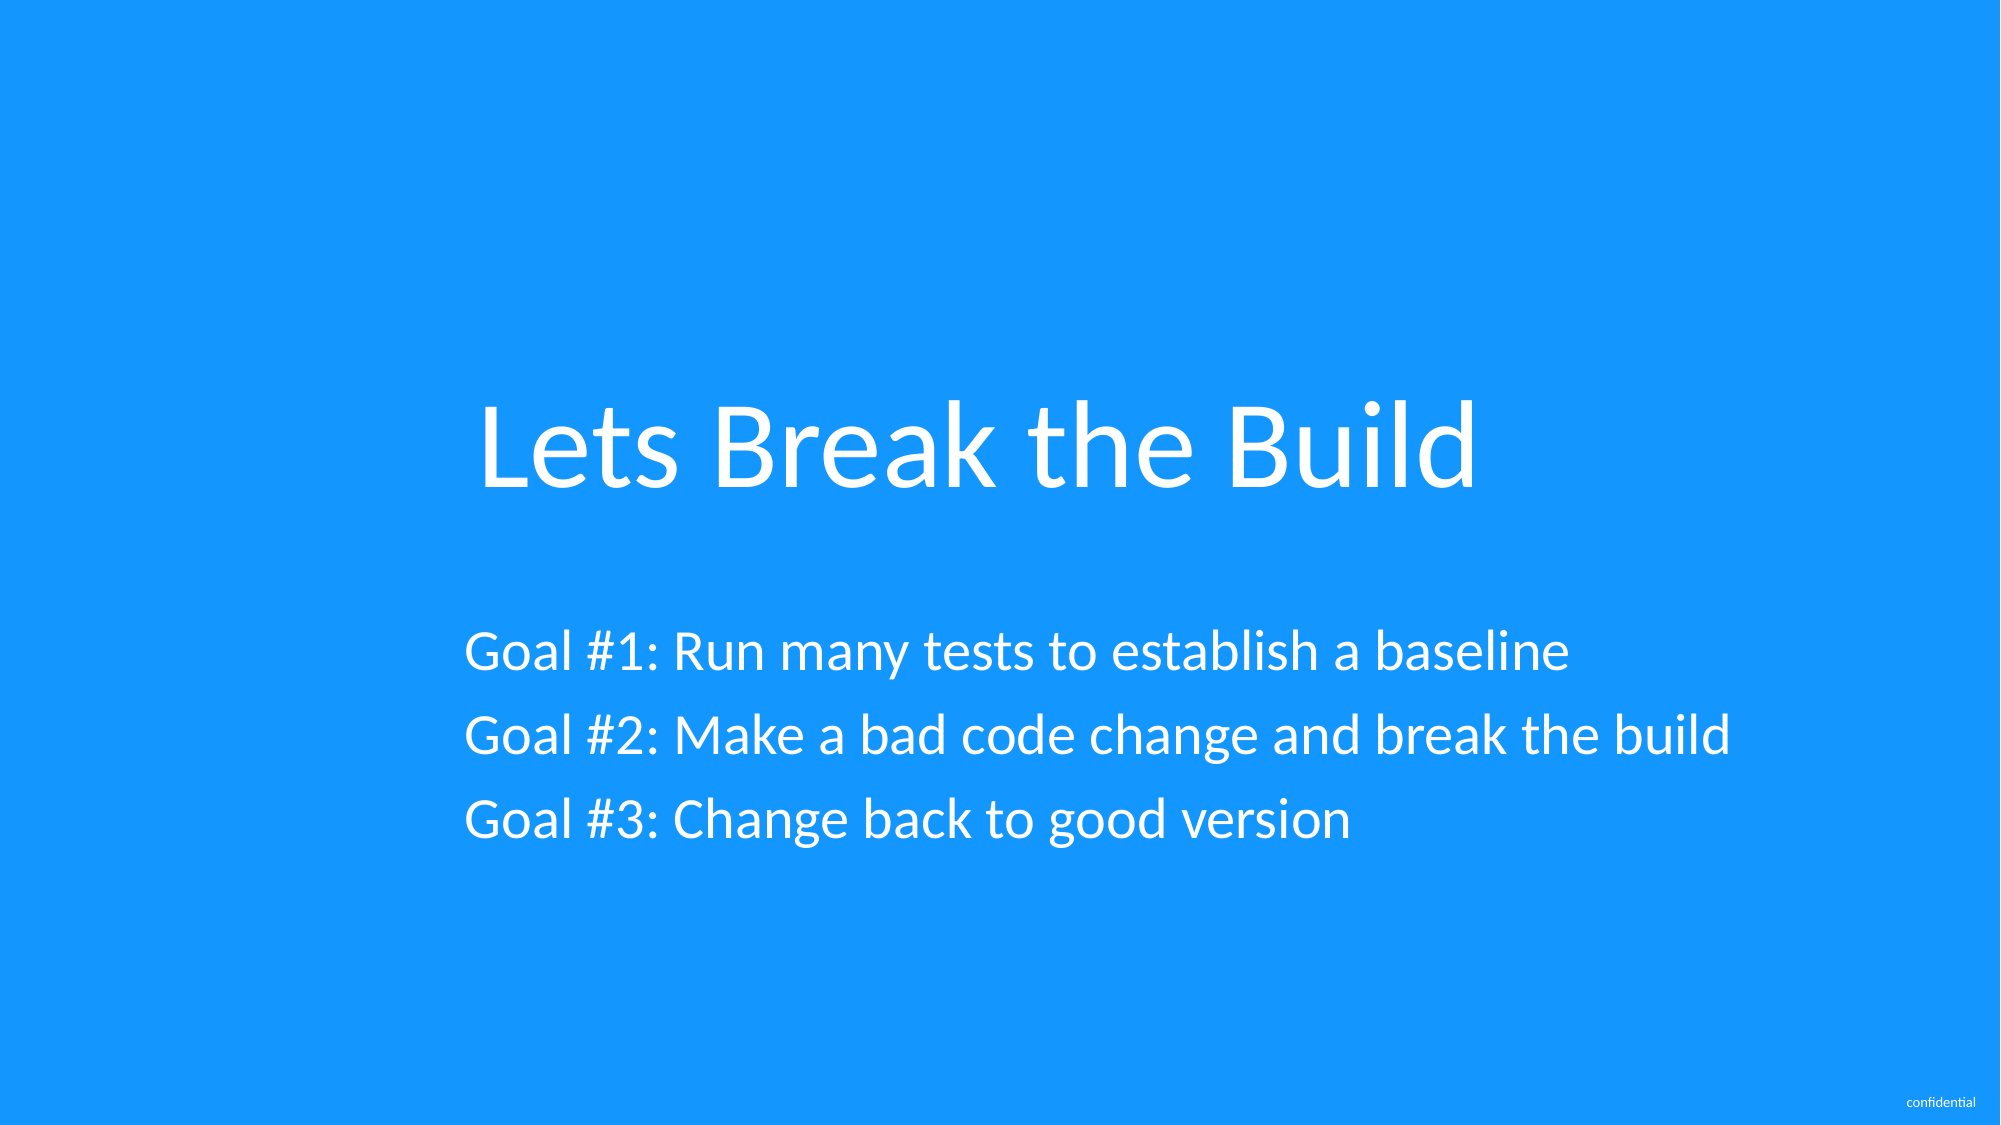

# Lets Break the Build
Goal #1: Run many tests to establish a baseline
Goal #2: Make a bad code change and break the build
Goal #3: Change back to good version